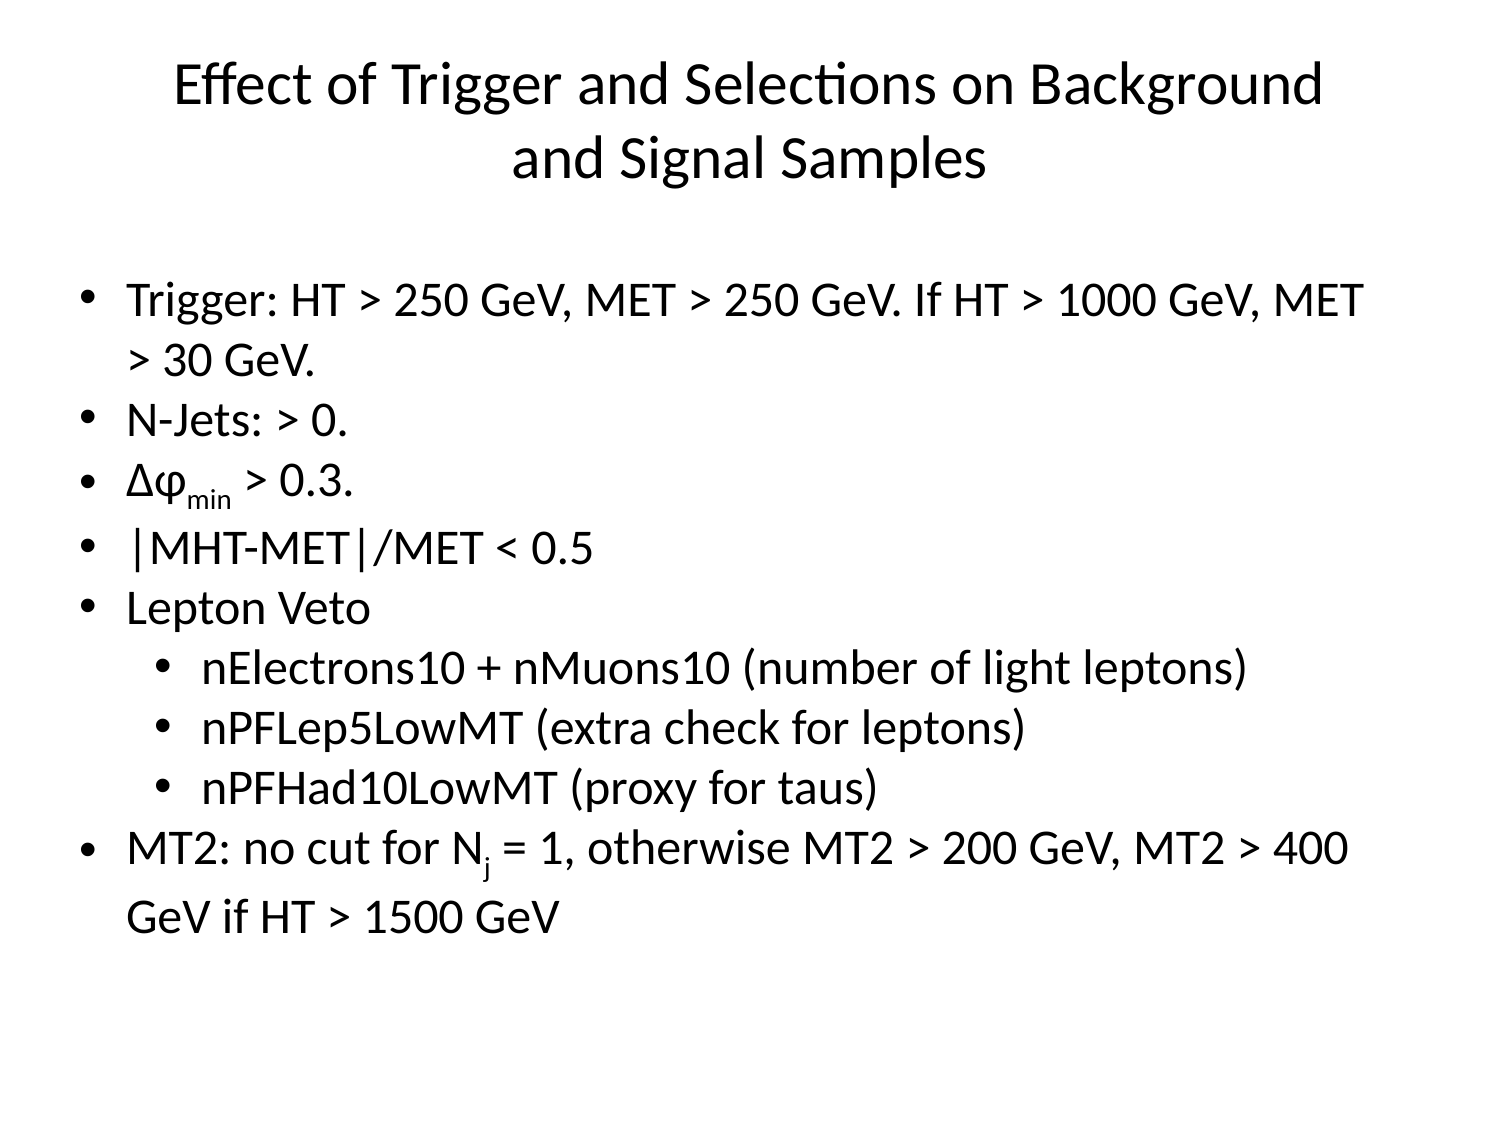

# Effect of Trigger and Selections on Background and Signal Samples
Trigger: HT > 250 GeV, MET > 250 GeV. If HT > 1000 GeV, MET > 30 GeV.
N-Jets: > 0.
Δφmin > 0.3.
|MHT-MET|/MET < 0.5
Lepton Veto
nElectrons10 + nMuons10 (number of light leptons)
nPFLep5LowMT (extra check for leptons)
nPFHad10LowMT (proxy for taus)
MT2: no cut for Nj = 1, otherwise MT2 > 200 GeV, MT2 > 400 GeV if HT > 1500 GeV